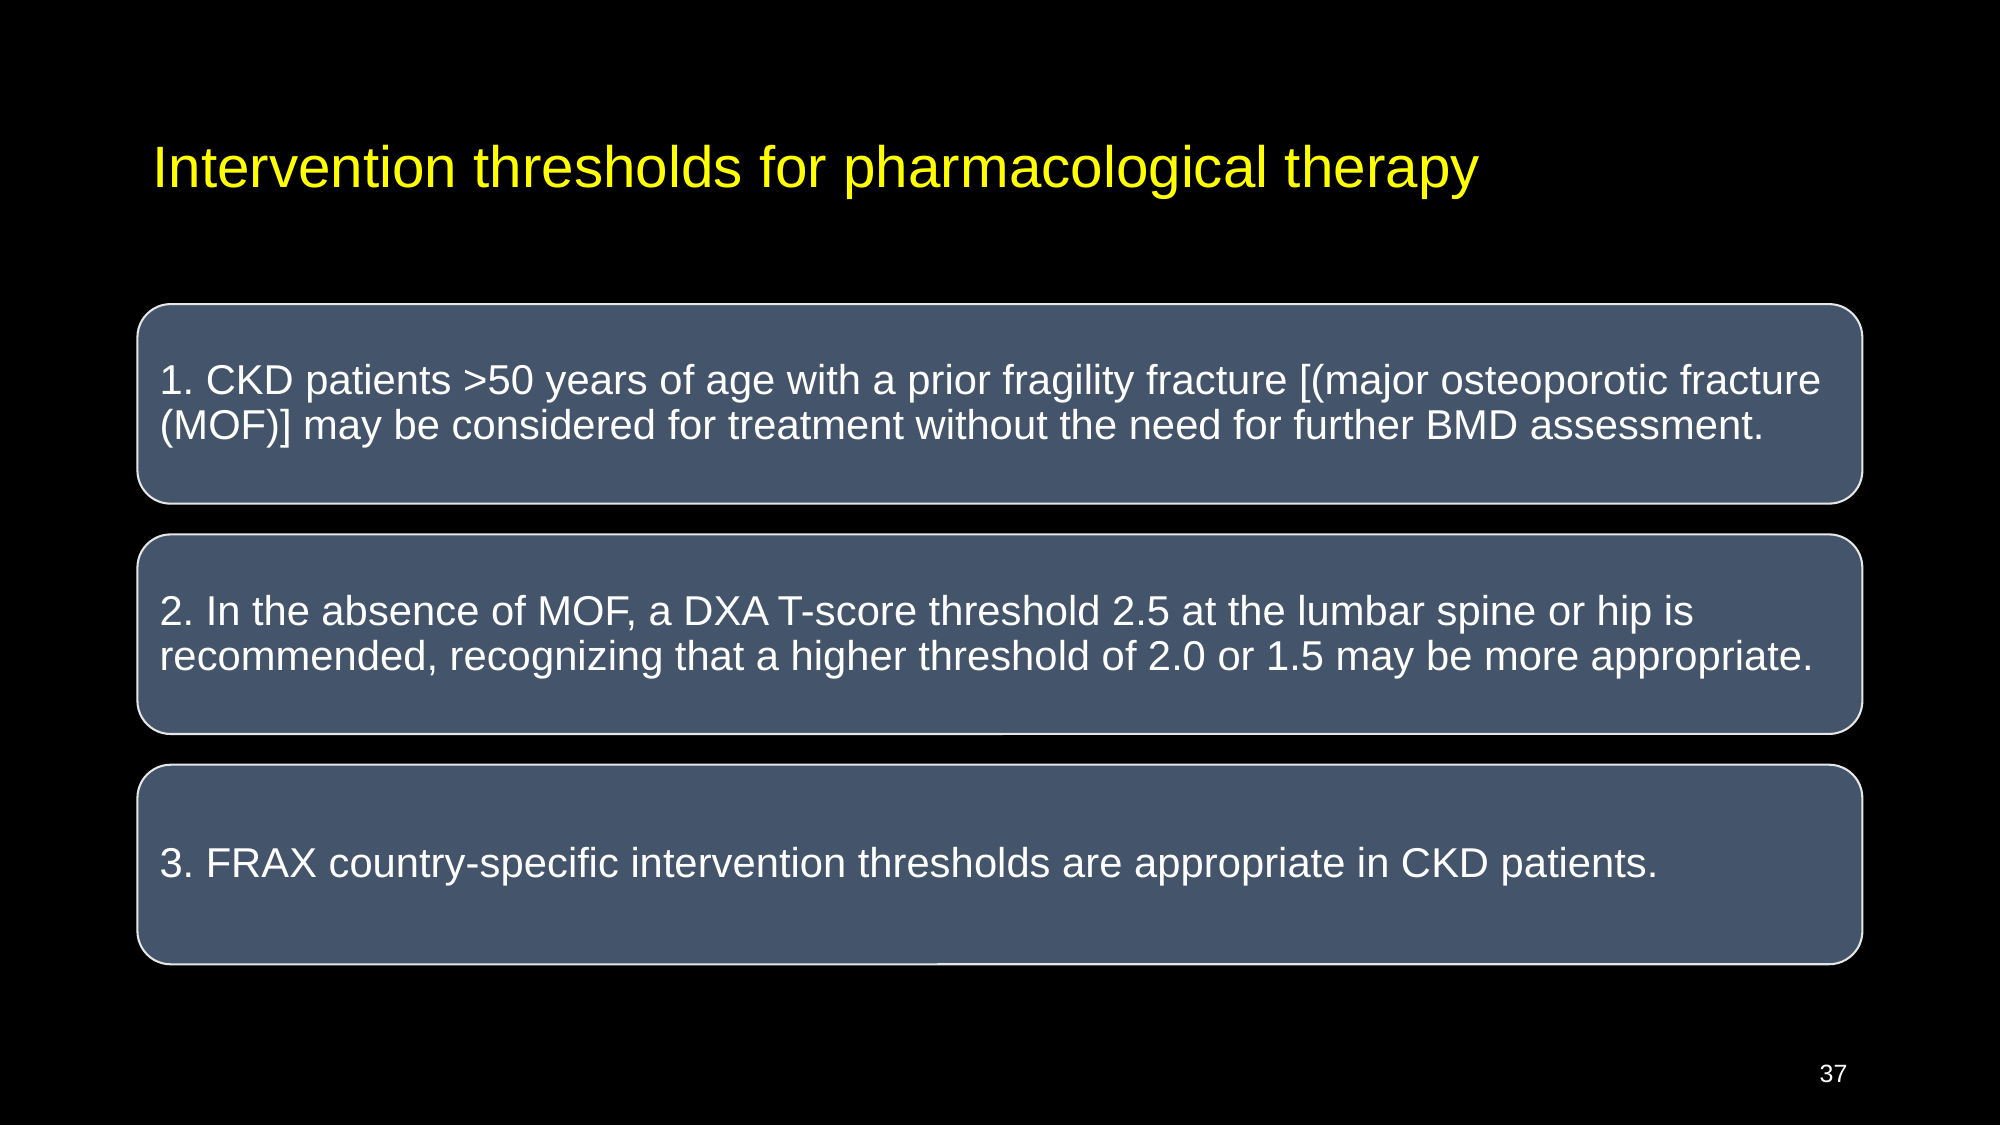

# Intervention thresholds for pharmacological therapy

1. CKD patients >50 years of age with a prior fragility fracture [(major osteoporotic fracture (MOF)] may be considered for treatment without the need for further BMD assessment.

2. In the absence of MOF, a DXA T-score threshold 2.5 at the lumbar spine or hip is recommended, recognizing that a higher threshold of 2.0 or 1.5 may be more appropriate.

3. FRAX country-specific intervention thresholds are appropriate in CKD patients.
37